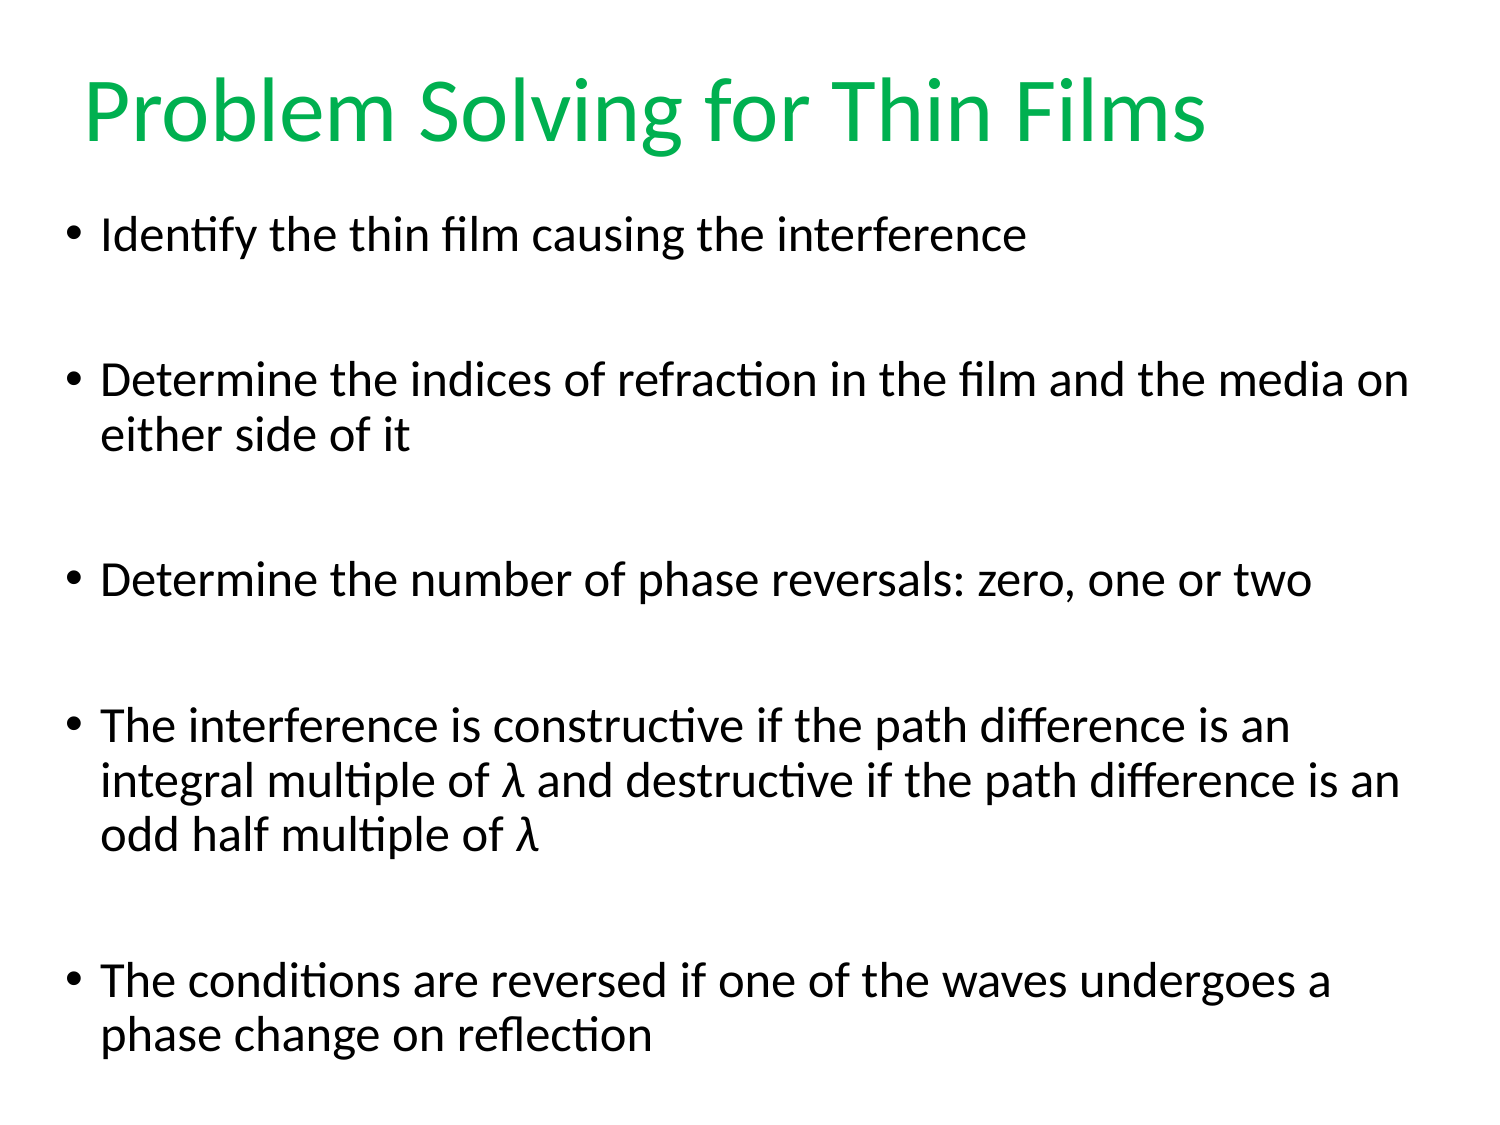

# Problem Solving for Thin Films
Identify the thin film causing the interference

Determine the indices of refraction in the film and the media on either side of it

Determine the number of phase reversals: zero, one or two

The interference is constructive if the path difference is an integral multiple of λ and destructive if the path difference is an odd half multiple of λ

The conditions are reversed if one of the waves undergoes a phase change on reflection